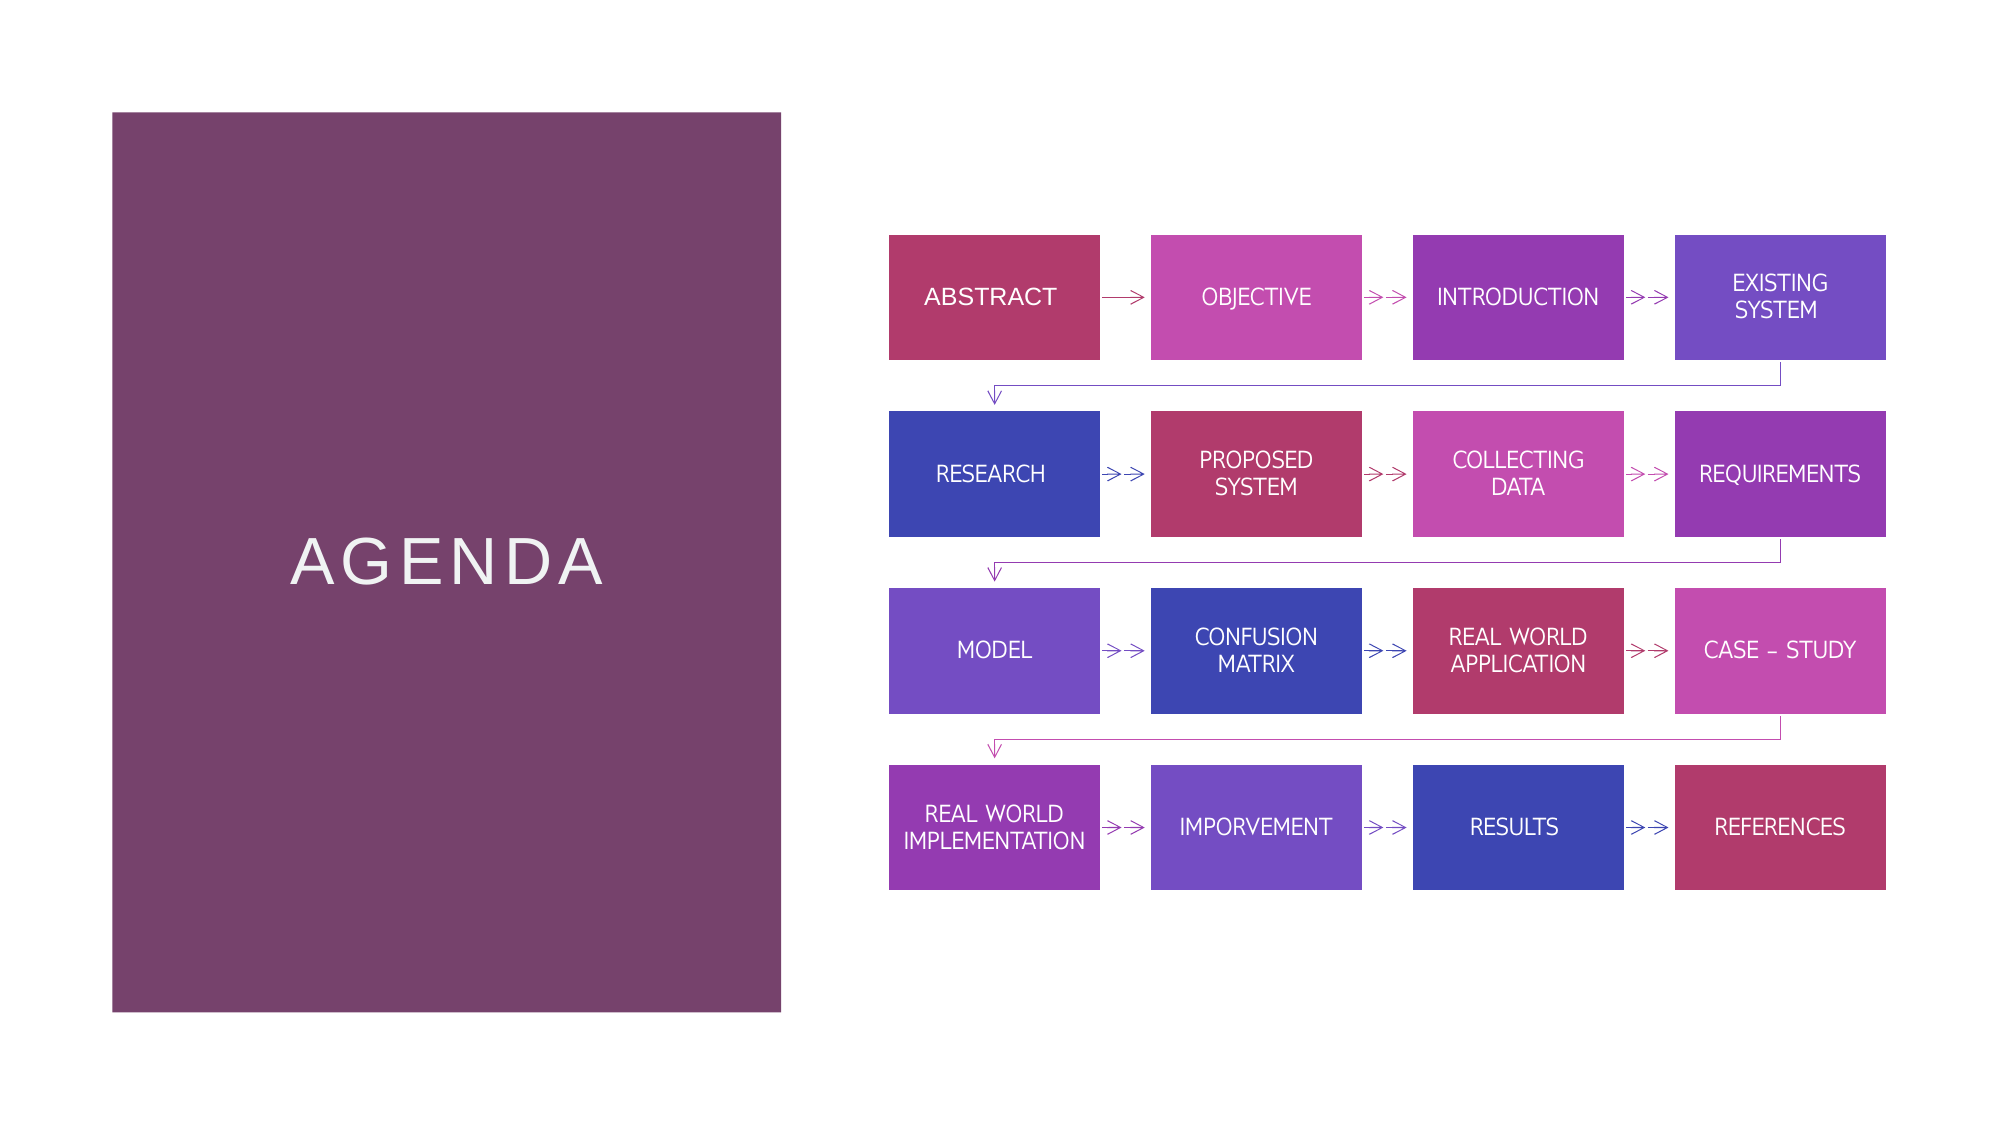

Abstract

OBJECTIVE

INTRODUCTION

EXISTING SYSTEM

Research

PROPOSED SYSTEM

COLLECTING DATA

REQUIREMENTS

Model

Confusion matrix

Real world application

Case – Study

Real World implementation

Imporvement

RESULTS
REFERENCES
# Agenda